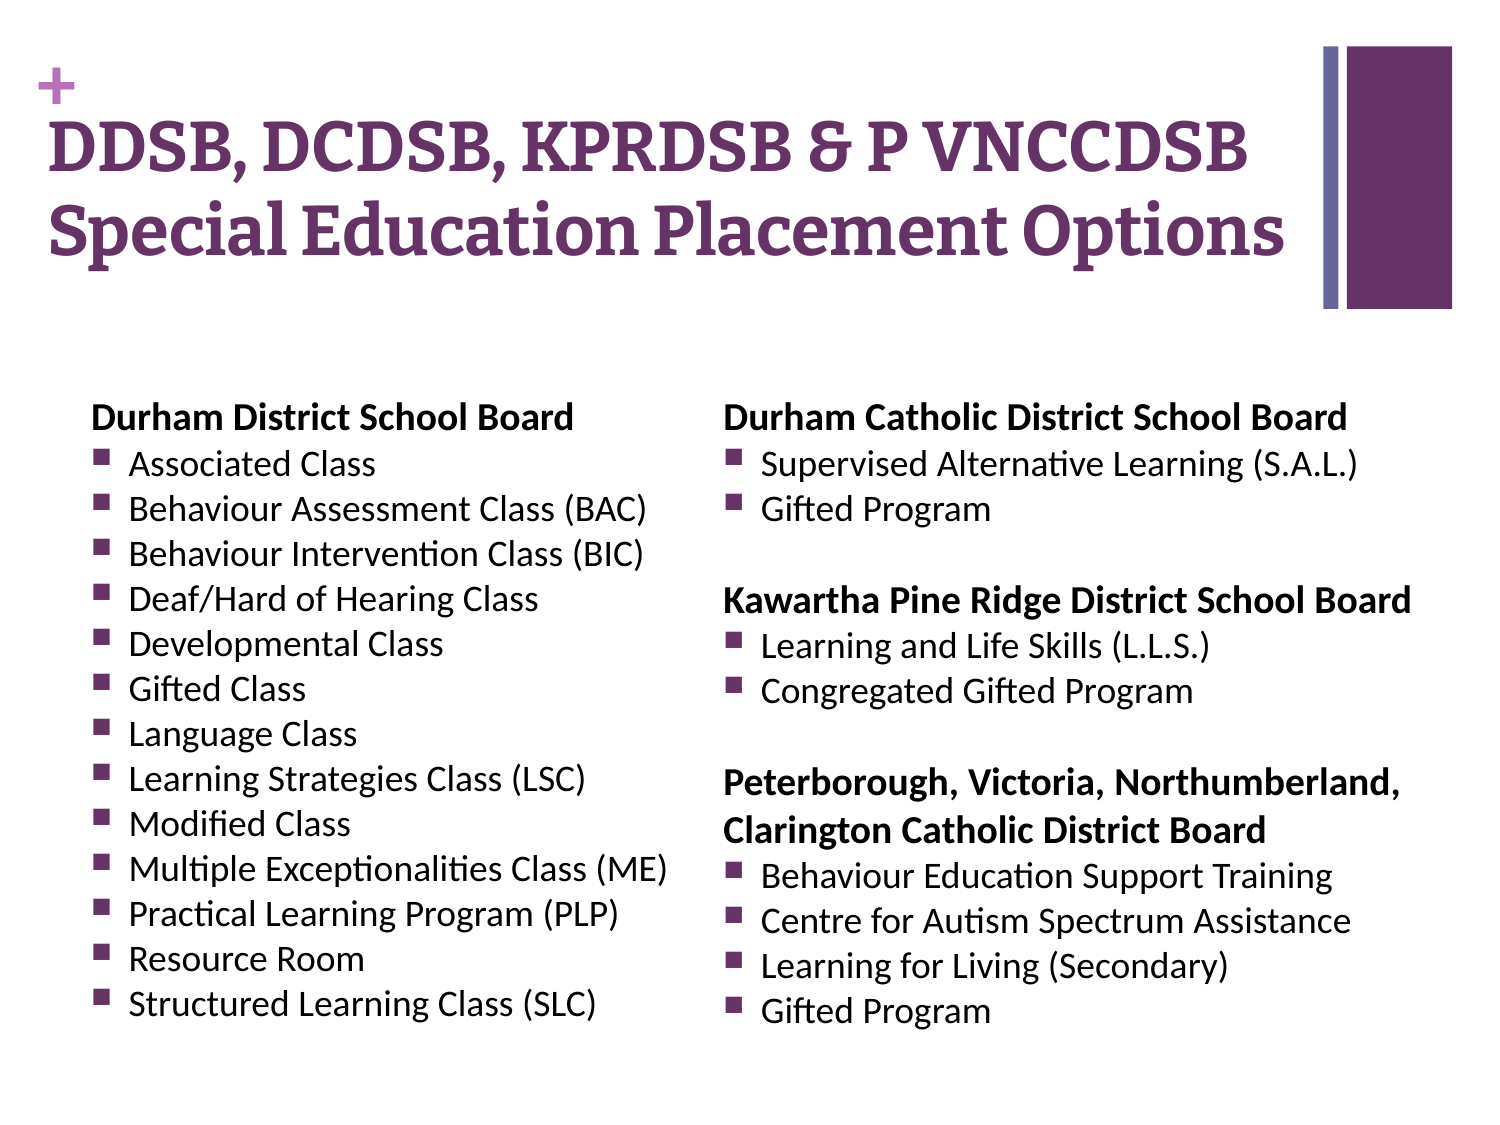

# DDSB, DCDSB, KPRDSB & P VNCCDSB Special Education Placement Options
Durham District School Board
Associated Class
Behaviour Assessment Class (BAC)
Behaviour Intervention Class (BIC)
Deaf/Hard of Hearing Class
Developmental Class
Gifted Class
Language Class
Learning Strategies Class (LSC)
Modified Class
Multiple Exceptionalities Class (ME)
Practical Learning Program (PLP)
Resource Room
Structured Learning Class (SLC)
Durham Catholic District School Board
Supervised Alternative Learning (S.A.L.)
Gifted Program

Kawartha Pine Ridge District School Board
Learning and Life Skills (L.L.S.)
Congregated Gifted Program

Peterborough, Victoria, Northumberland, Clarington Catholic District Board
Behaviour Education Support Training
Centre for Autism Spectrum Assistance
Learning for Living (Secondary)
Gifted Program